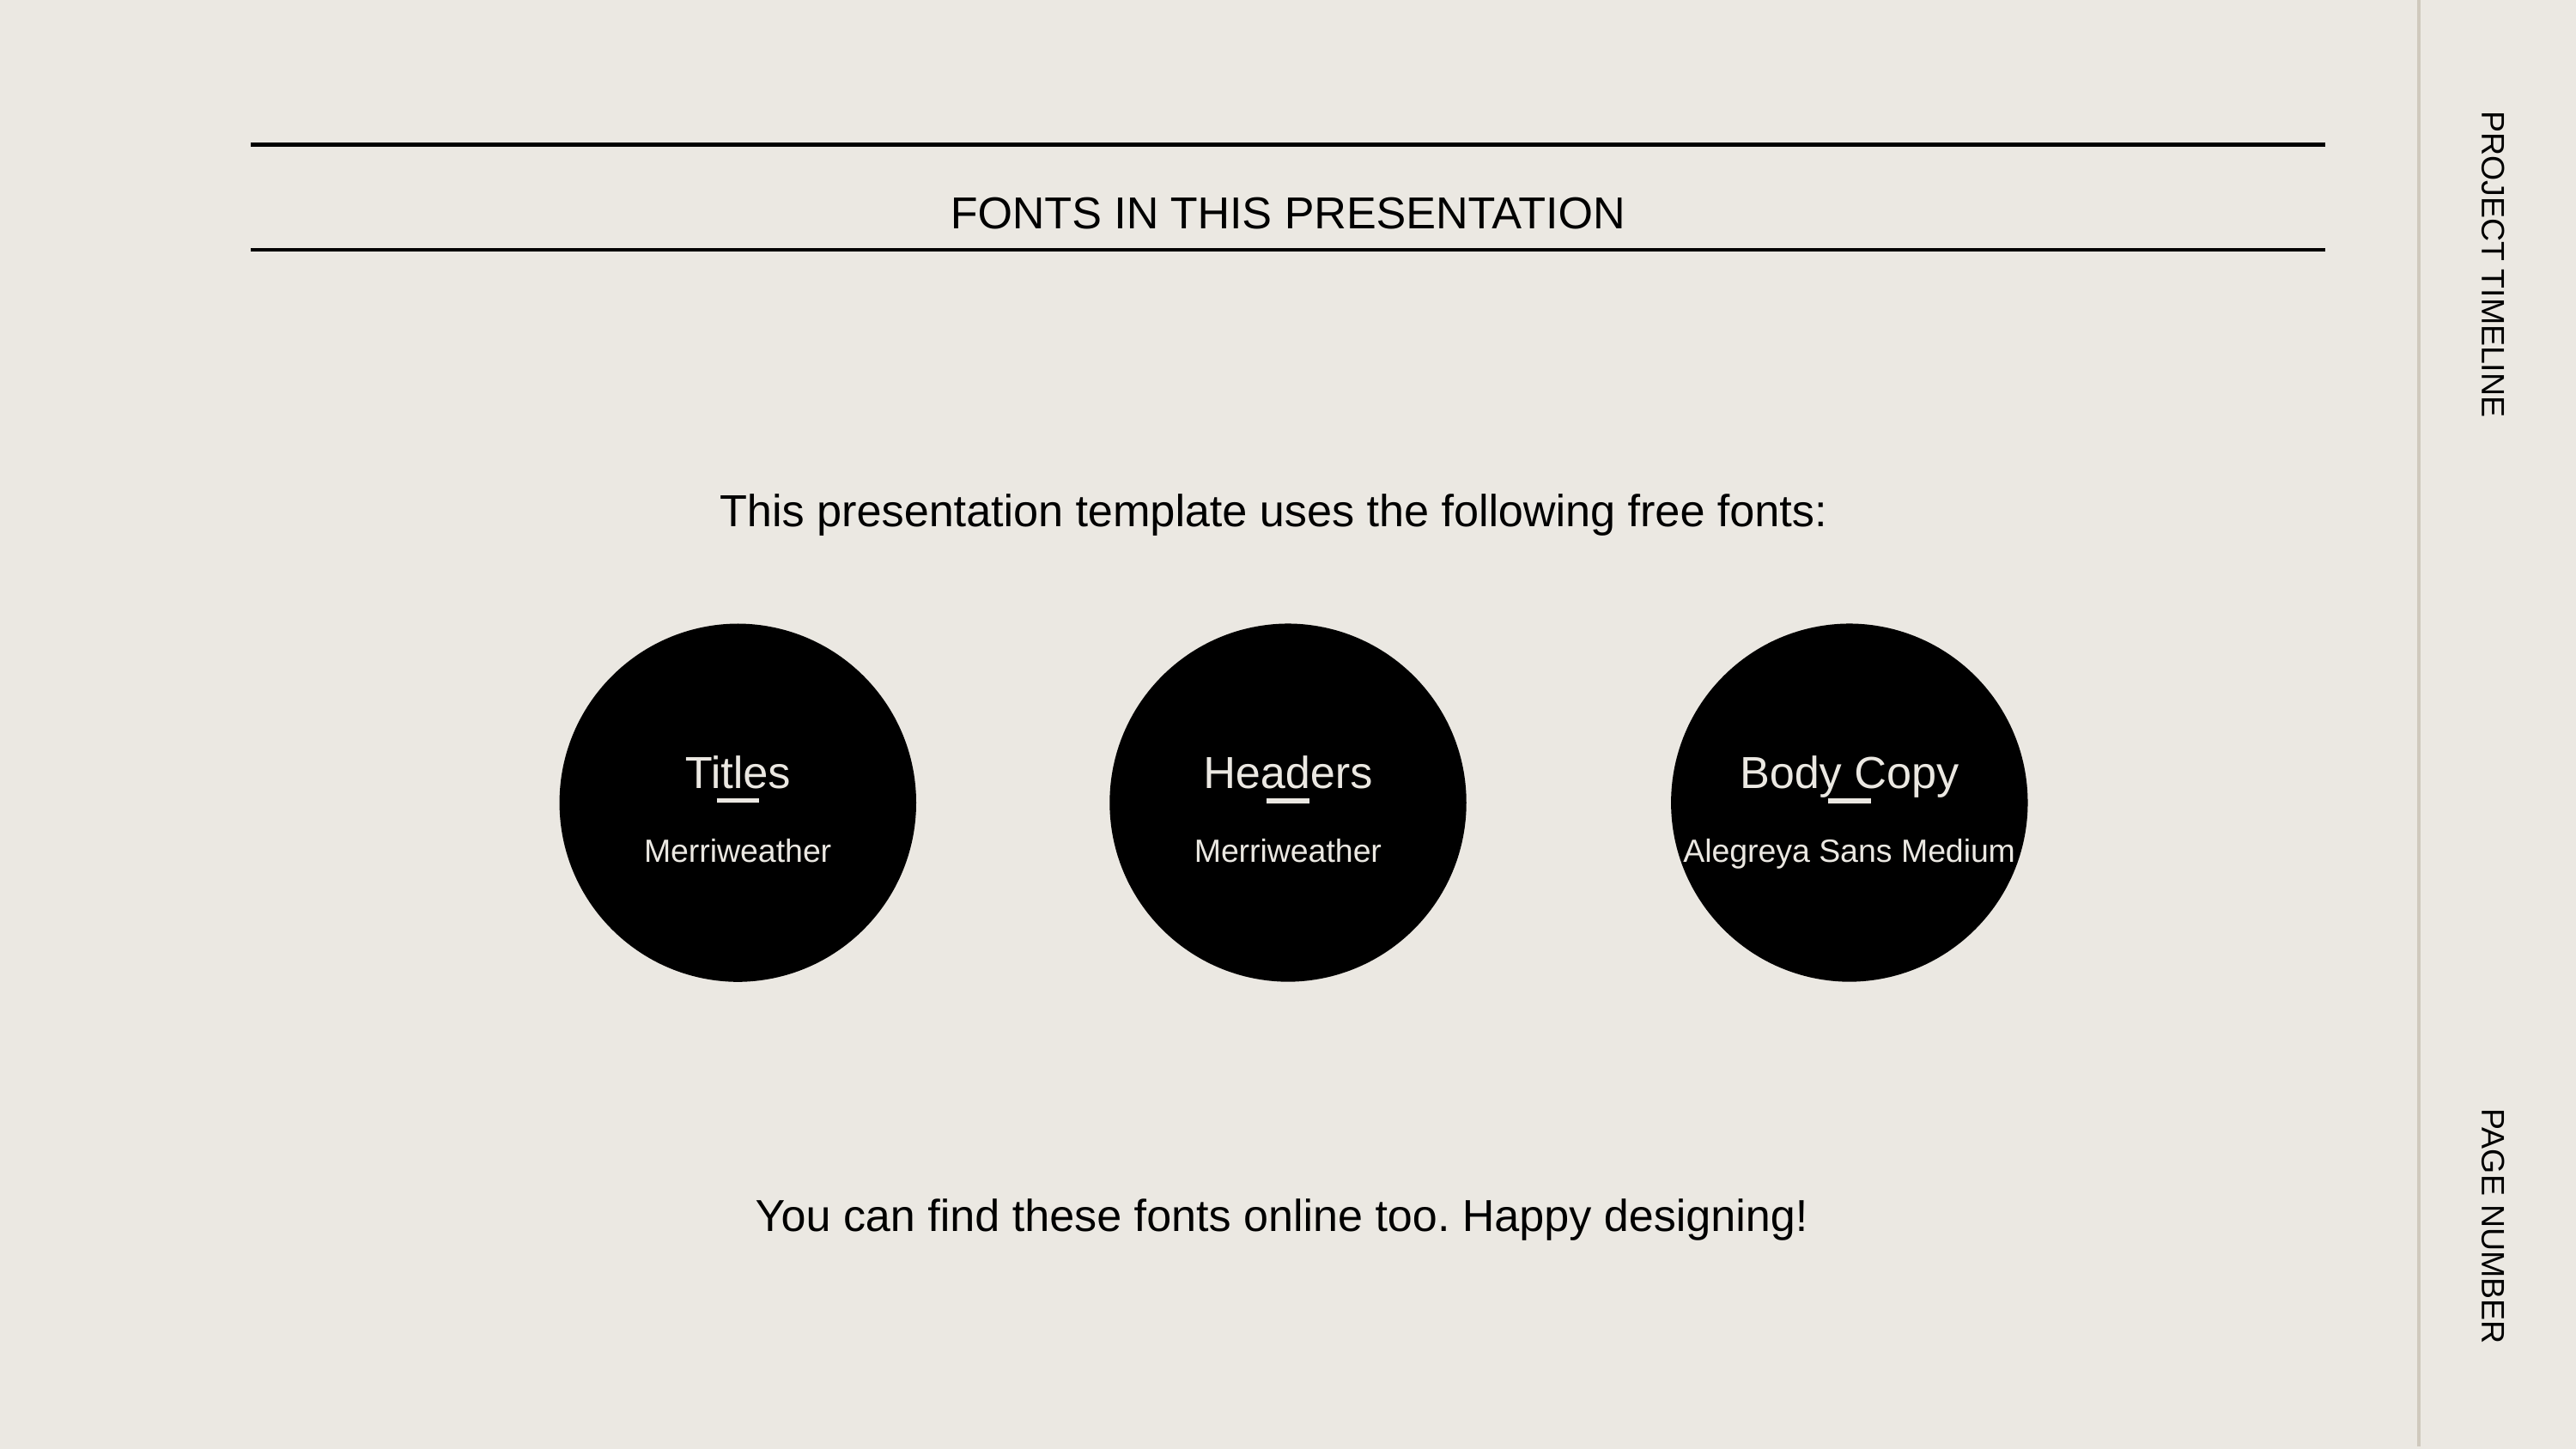

PROJECT TIMELINE
PAGE NUMBER
FONTS IN THIS PRESENTATION
This presentation template uses the following free fonts:

Titles
Merriweather

Headers
Merriweather

Body Copy
Alegreya Sans Medium
You can find these fonts online too. Happy designing!